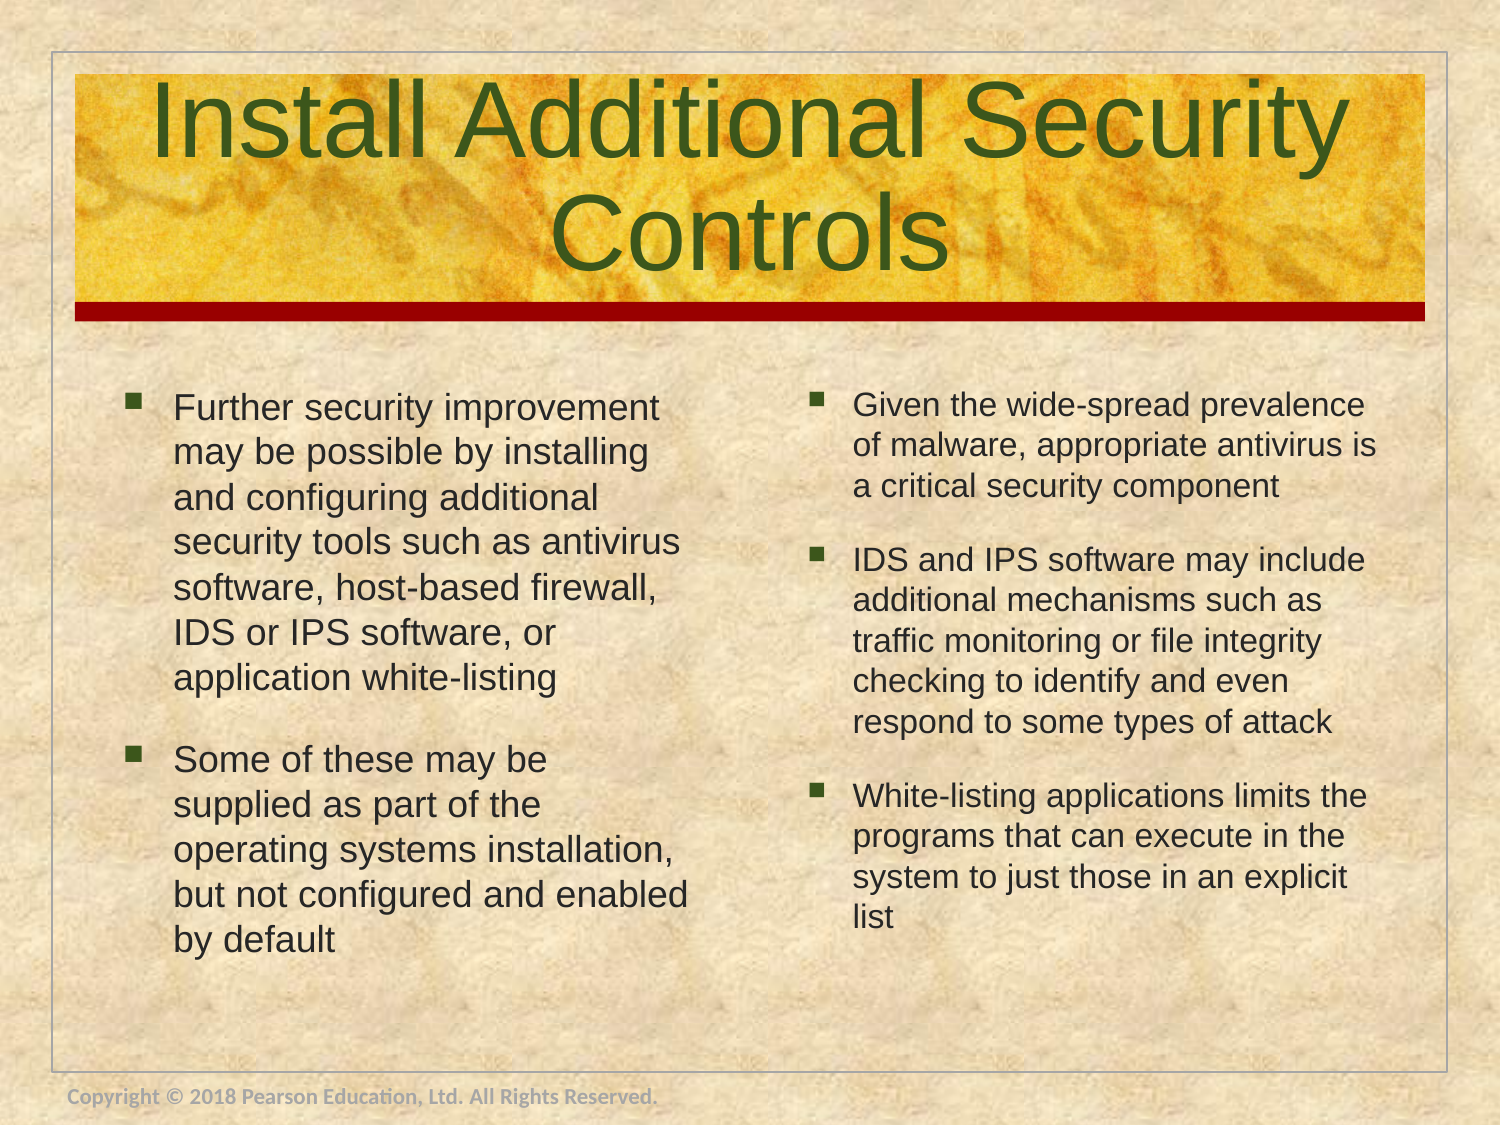

# Install Additional Security Controls
Further security improvement may be possible by installing and configuring additional security tools such as antivirus software, host-based firewall, IDS or IPS software, or application white-listing
Some of these may be supplied as part of the operating systems installation, but not configured and enabled by default
Given the wide-spread prevalence of malware, appropriate antivirus is a critical security component
IDS and IPS software may include additional mechanisms such as traffic monitoring or file integrity checking to identify and even respond to some types of attack
White-listing applications limits the programs that can execute in the system to just those in an explicit list
Copyright © 2018 Pearson Education, Ltd. All Rights Reserved.